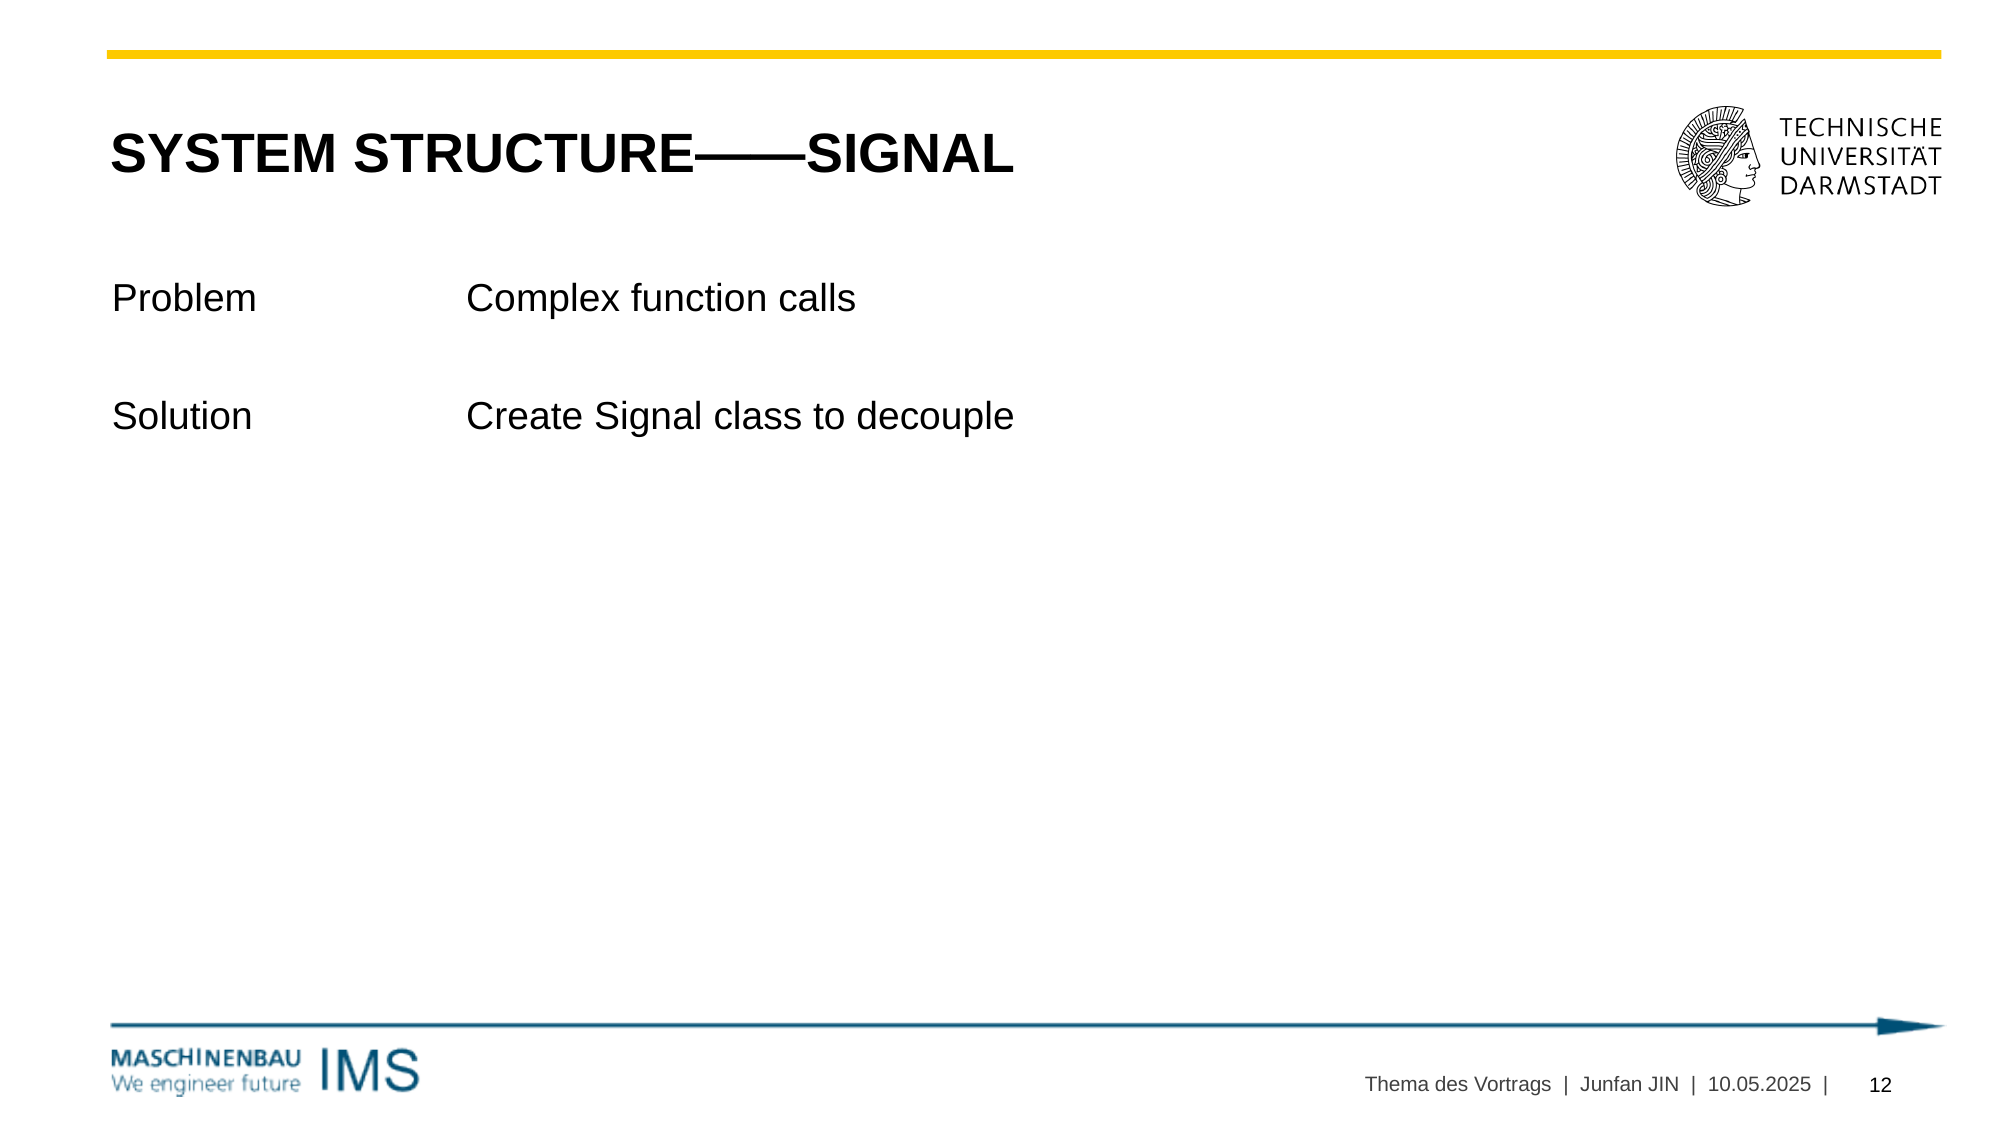

System structure——Signal
# Problem
Complex function calls
Solution
Create Signal class to decouple
Thema des Vortrags  |  Junfan JIN  |  10.05.2025  |
12